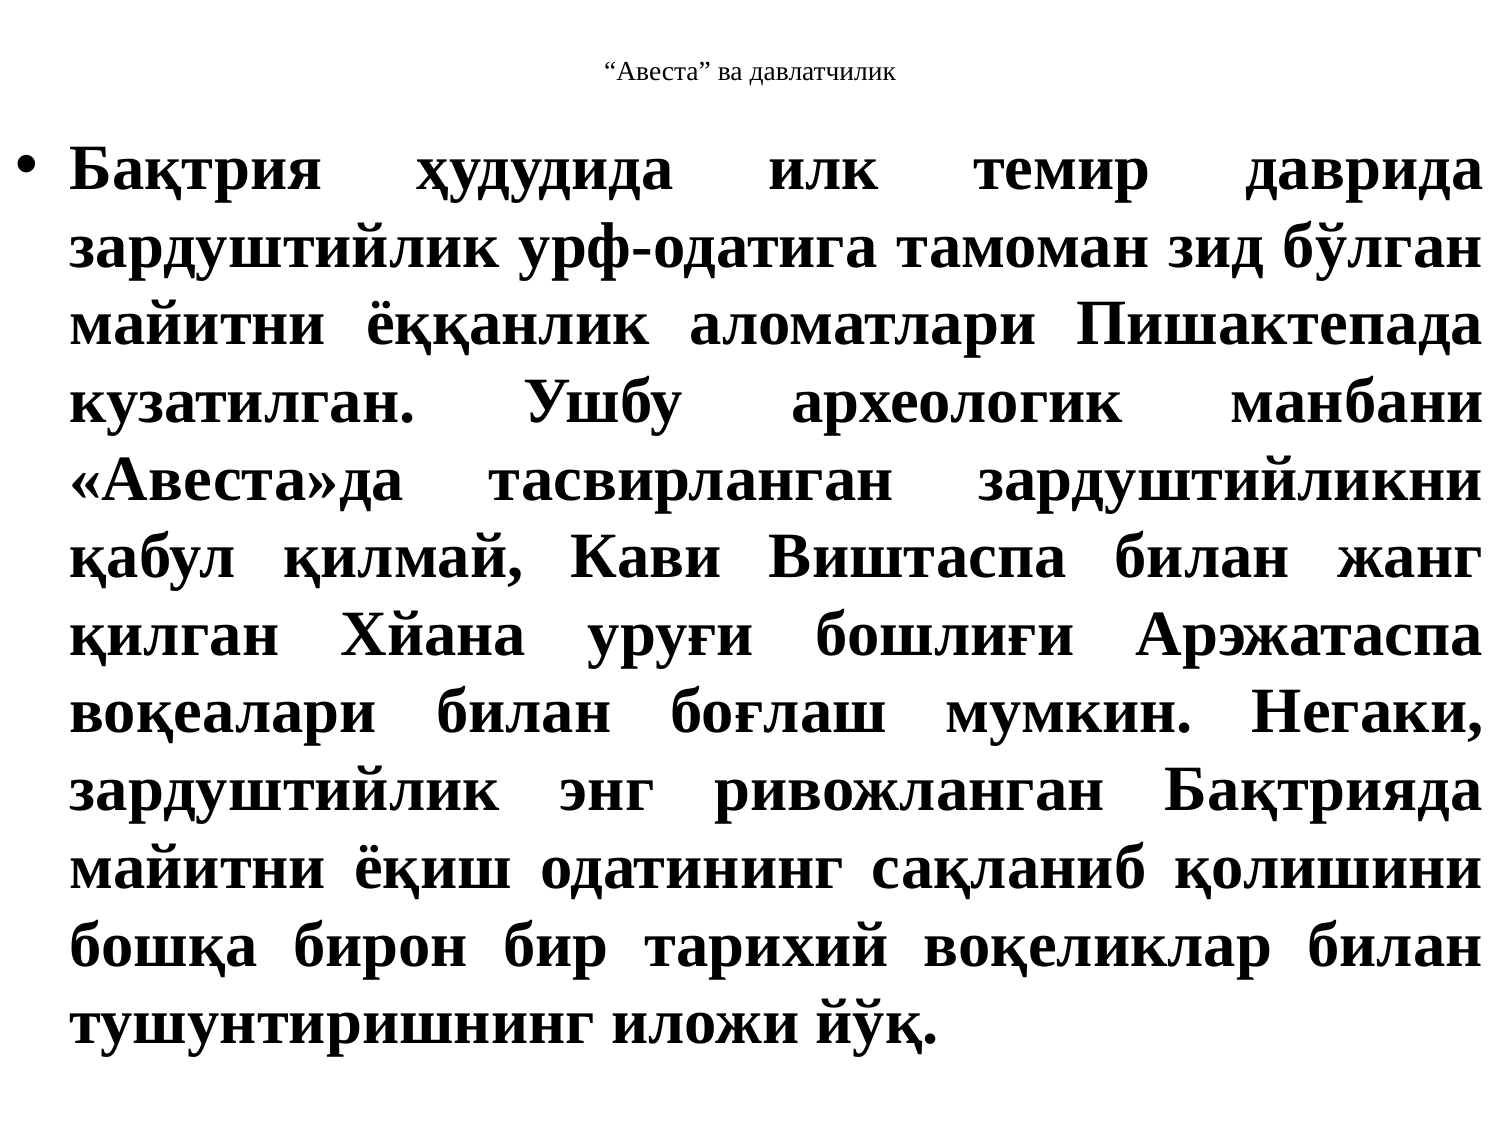

# “Авеста” ва давлатчилик
Бақтрия ҳудудида илк темир даврида зардуштийлик урф-одатига тамоман зид бўлган майитни ёққанлик аломатлари Пишактепада кузатилган. Ушбу археологик манбани «Авеста»да тасвирланган зардуштийликни қабул қилмай, Кави Виштаспа билан жанг қилган Хйана уруғи бошлиғи Арэжатаспа воқеалари билан боғлаш мумкин. Негаки, зардуштийлик энг ривожланган Бақтрияда майитни ёқиш одатининг сақланиб қолишини бошқа бирон бир тарихий воқеликлар билан тушунтиришнинг иложи йўқ.